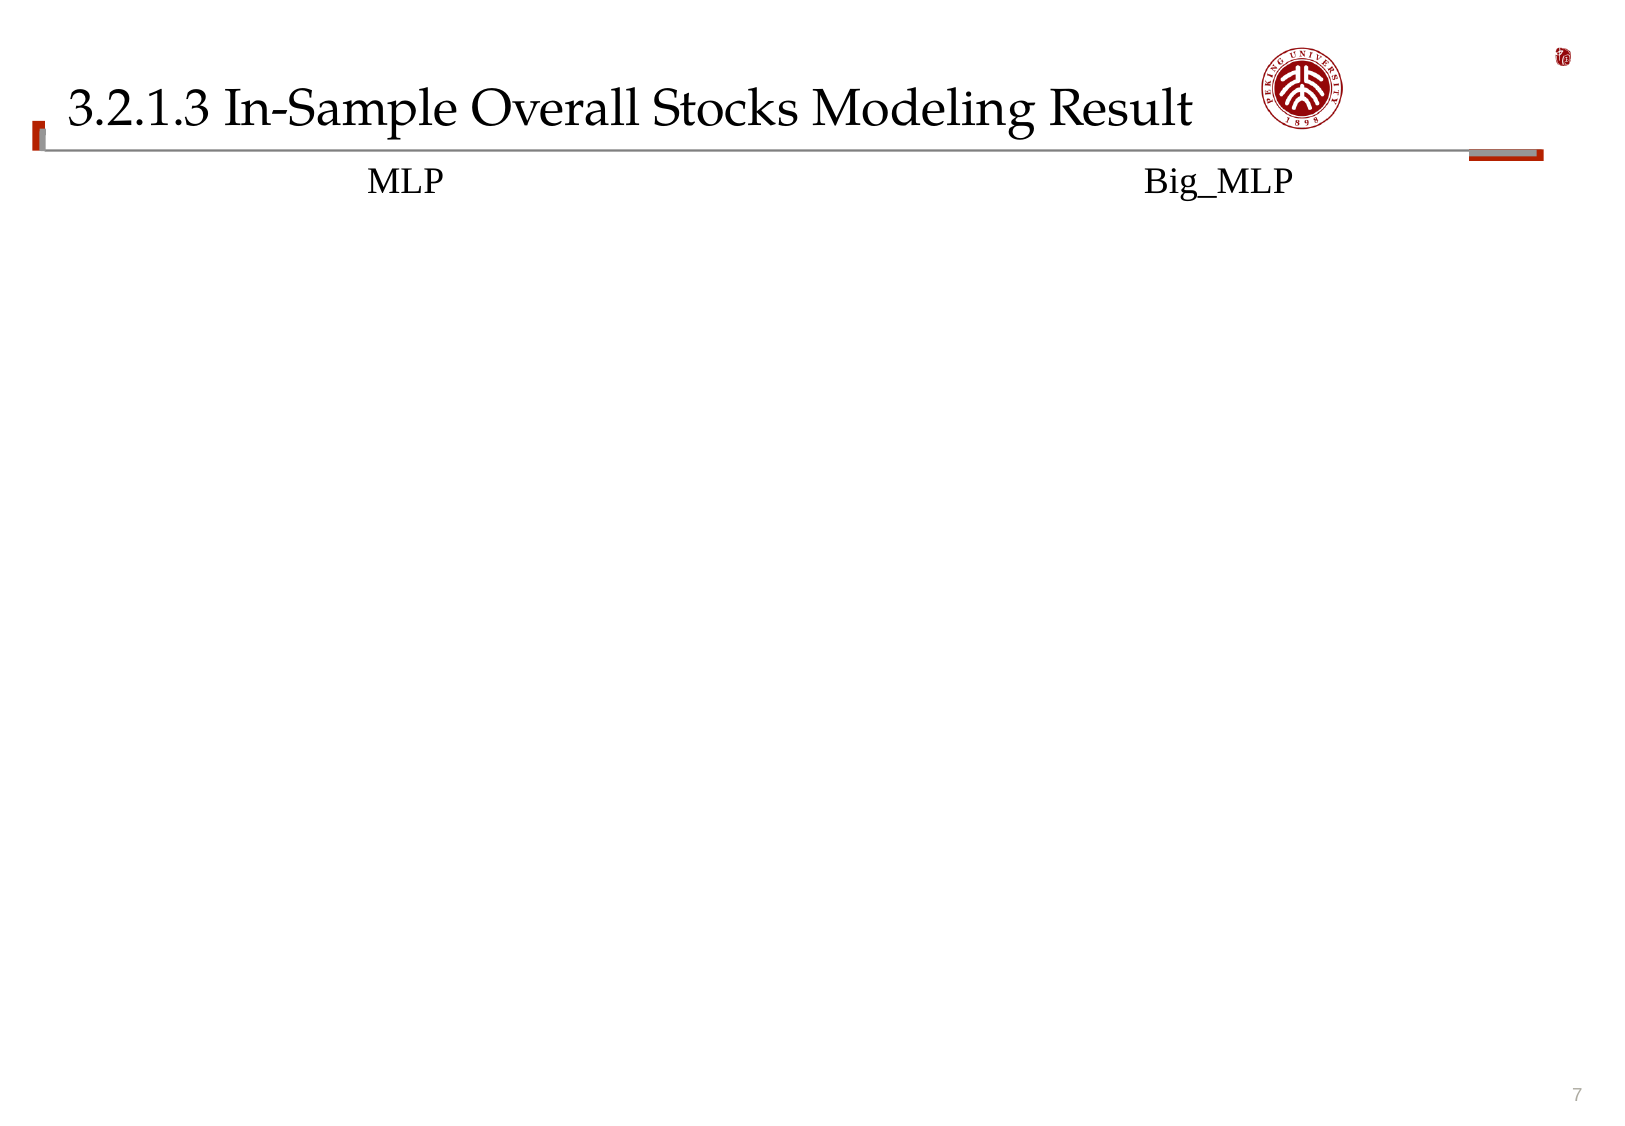

# 3.2.1.3 In-Sample Overall Stocks Modeling Result
MLP
Big_MLP